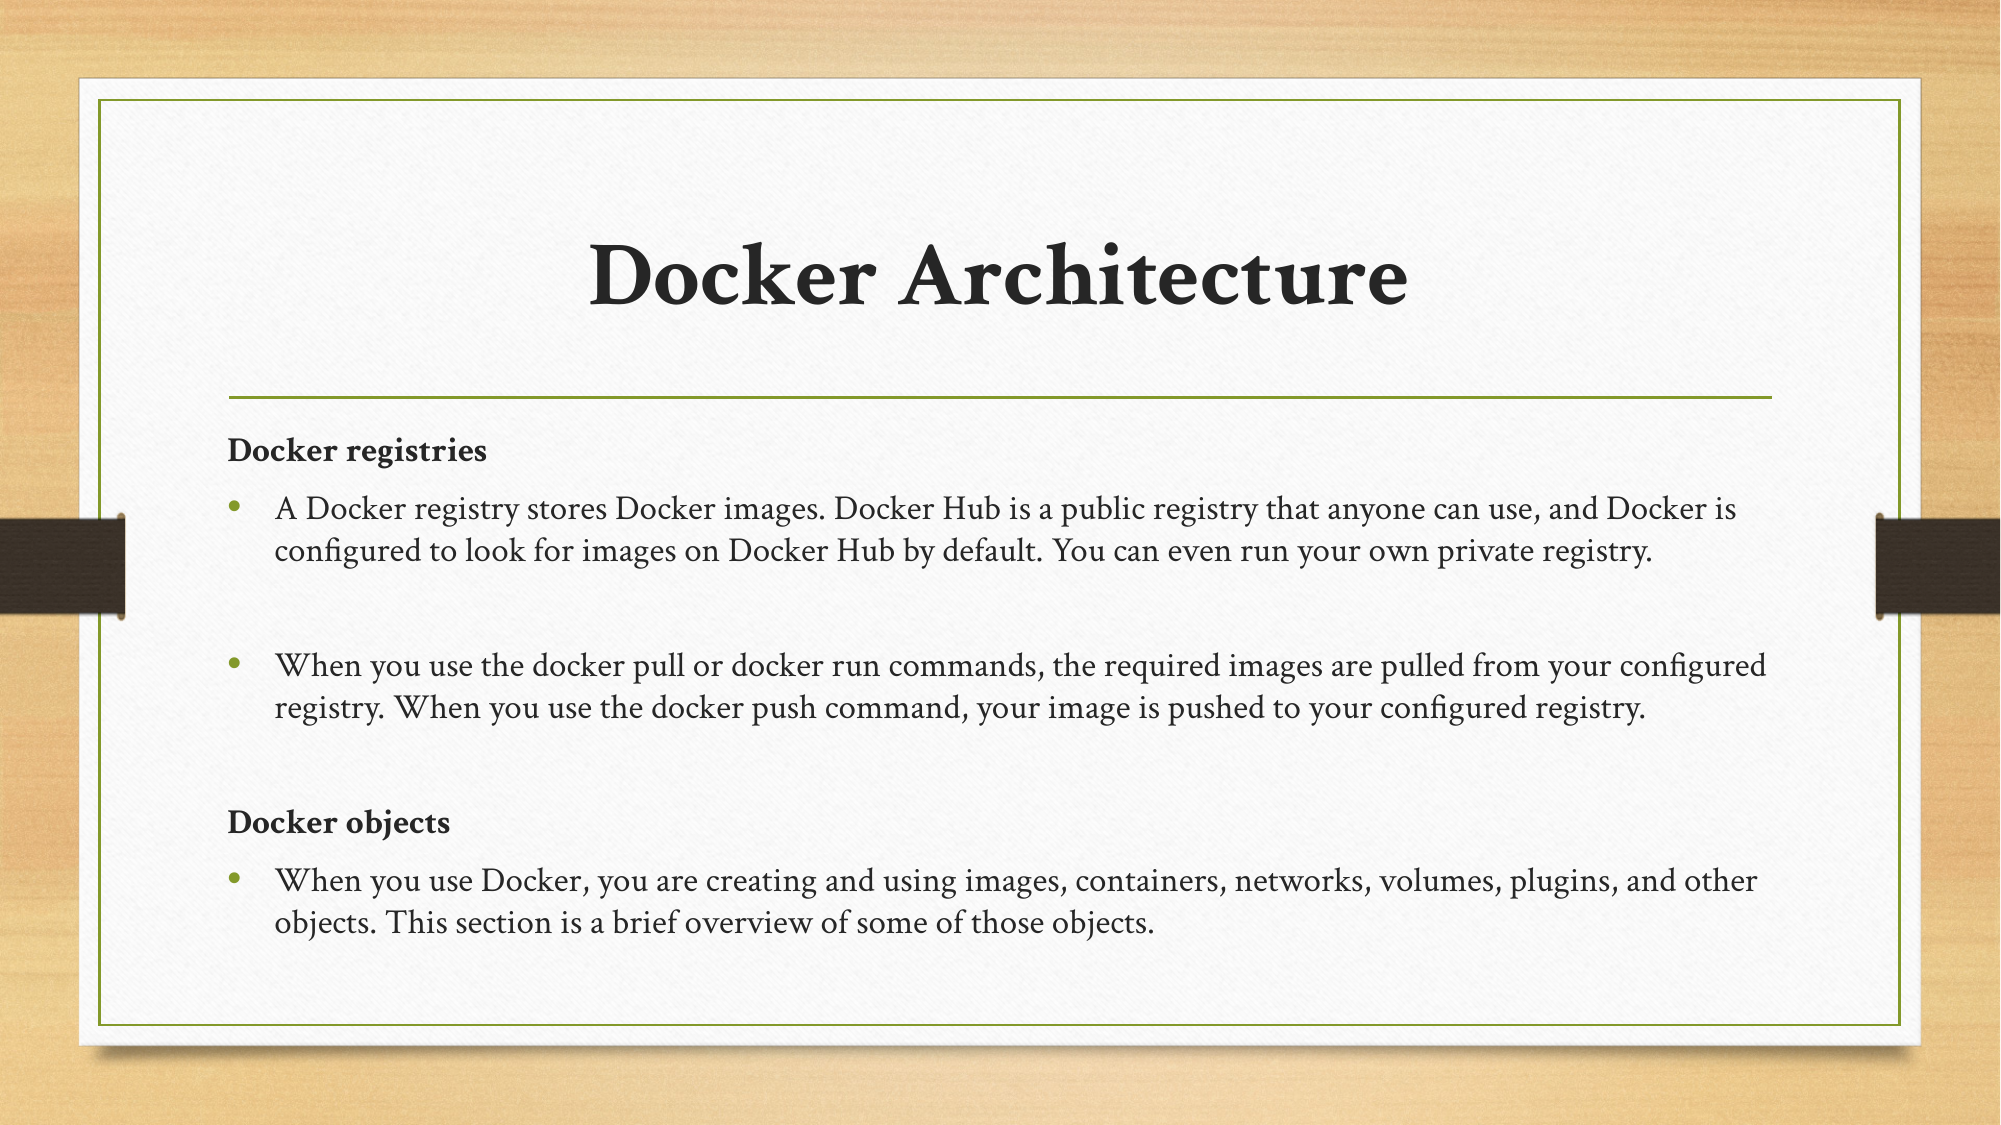

# Docker Architecture
Docker registries
A Docker registry stores Docker images. Docker Hub is a public registry that anyone can use, and Docker is configured to look for images on Docker Hub by default. You can even run your own private registry.

When you use the docker pull or docker run commands, the required images are pulled from your configured registry. When you use the docker push command, your image is pushed to your configured registry.

Docker objects
When you use Docker, you are creating and using images, containers, networks, volumes, plugins, and other objects. This section is a brief overview of some of those objects.